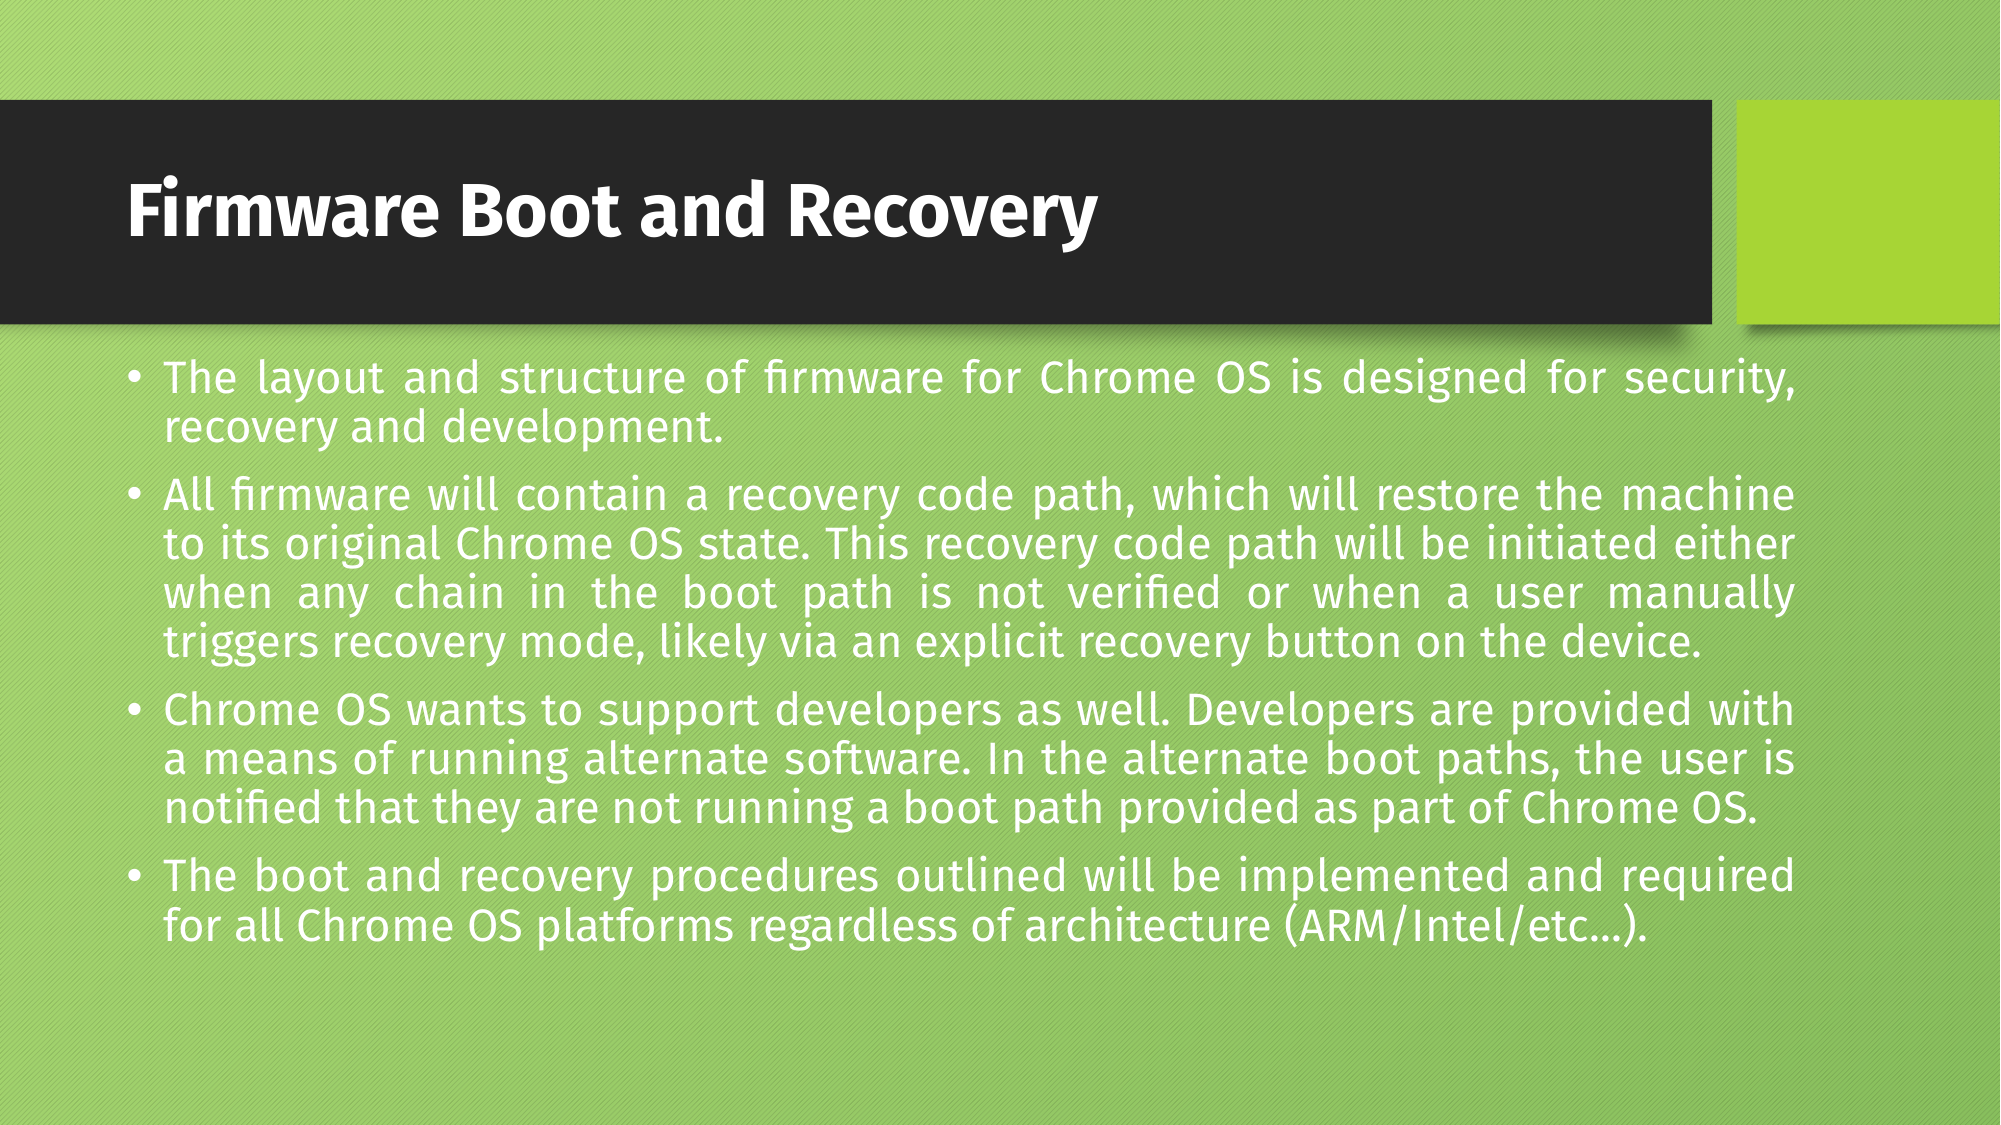

# Firmware Boot and Recovery
The layout and structure of firmware for Chrome OS is designed for security, recovery and development.
All firmware will contain a recovery code path, which will restore the machine to its original Chrome OS state. This recovery code path will be initiated either when any chain in the boot path is not verified or when a user manually triggers recovery mode, likely via an explicit recovery button on the device.
Chrome OS wants to support developers as well. Developers are provided with a means of running alternate software. In the alternate boot paths, the user is notified that they are not running a boot path provided as part of Chrome OS.
The boot and recovery procedures outlined will be implemented and required for all Chrome OS platforms regardless of architecture (ARM/Intel/etc...).